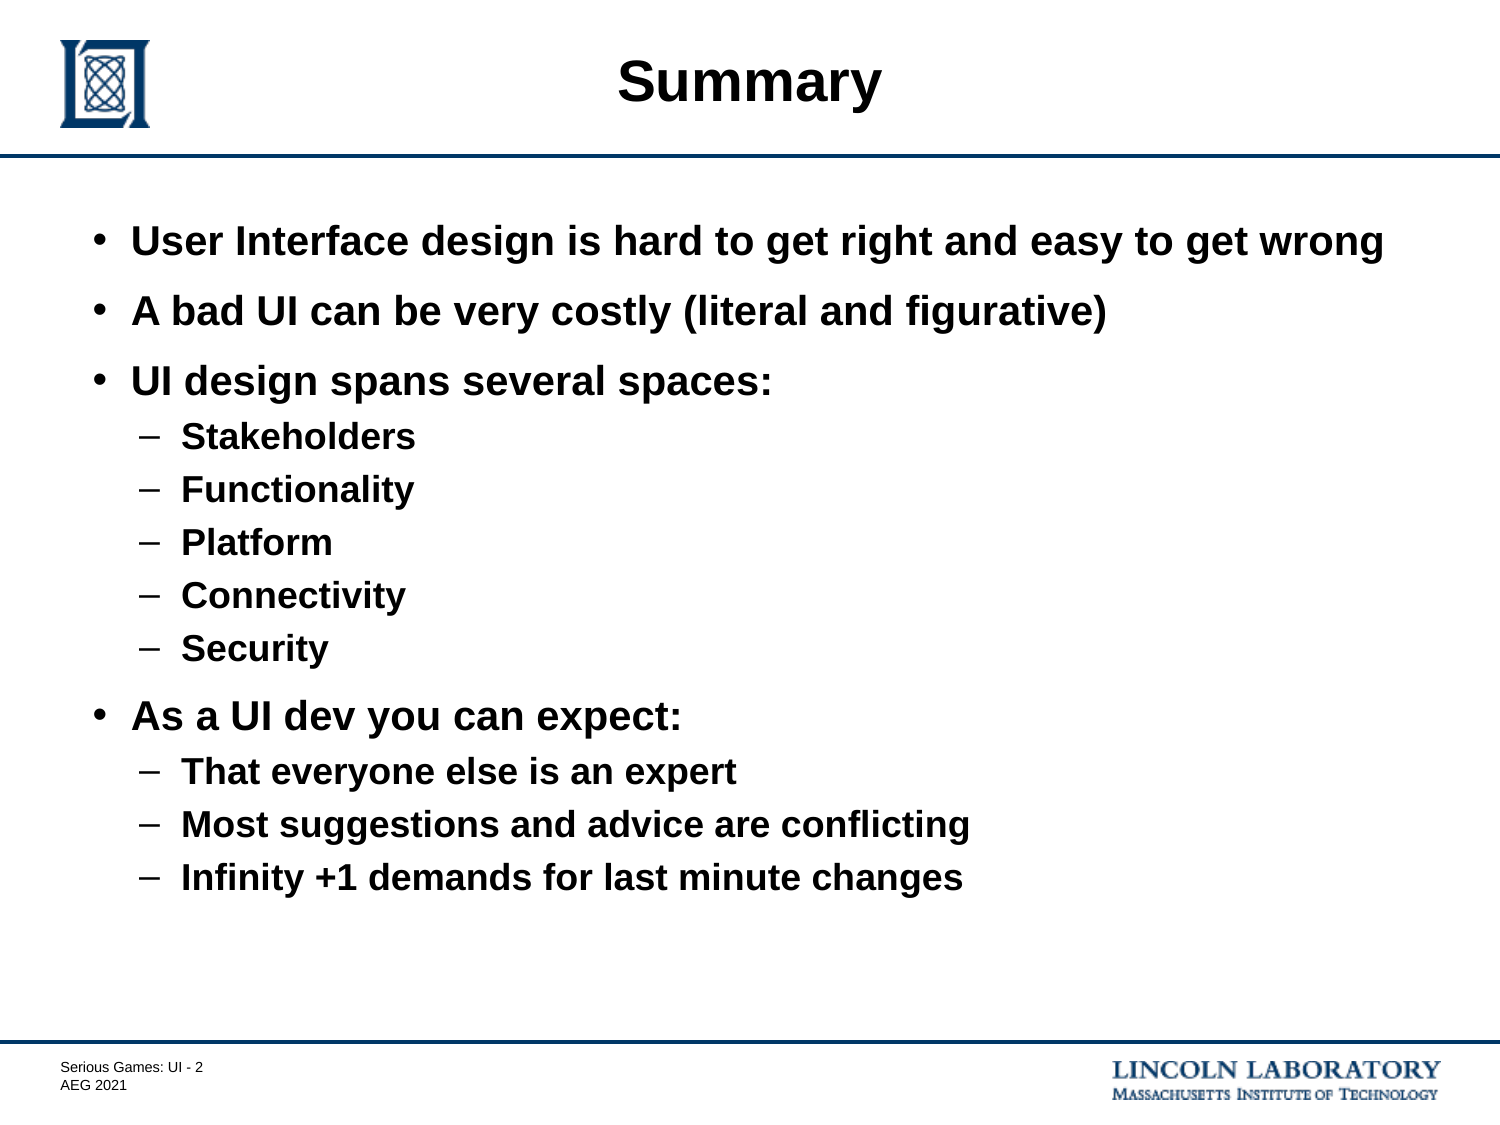

# Summary
User Interface design is hard to get right and easy to get wrong
A bad UI can be very costly (literal and figurative)
UI design spans several spaces:
Stakeholders
Functionality
Platform
Connectivity
Security
As a UI dev you can expect:
That everyone else is an expert
Most suggestions and advice are conflicting
Infinity +1 demands for last minute changes